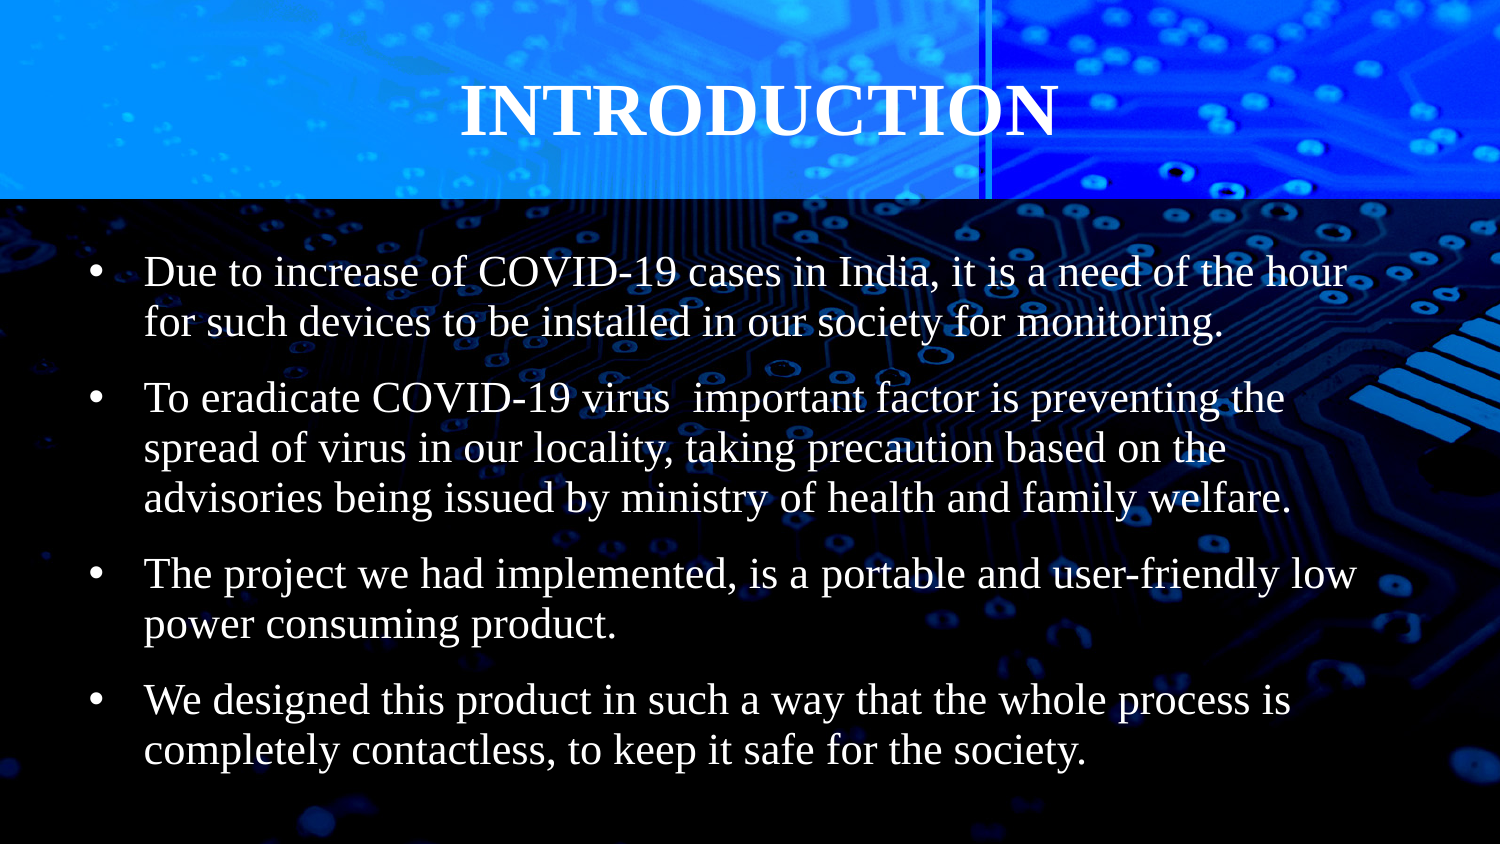

# INTRODUCTION
Due to increase of COVID-19 cases in India, it is a need of the hour for such devices to be installed in our society for monitoring.
To eradicate COVID-19 virus  important factor is preventing the spread of virus in our locality, taking precaution based on the advisories being issued by ministry of health and family welfare.
The project we had implemented, is a portable and user-friendly low power consuming product.
We designed this product in such a way that the whole process is completely contactless, to keep it safe for the society.